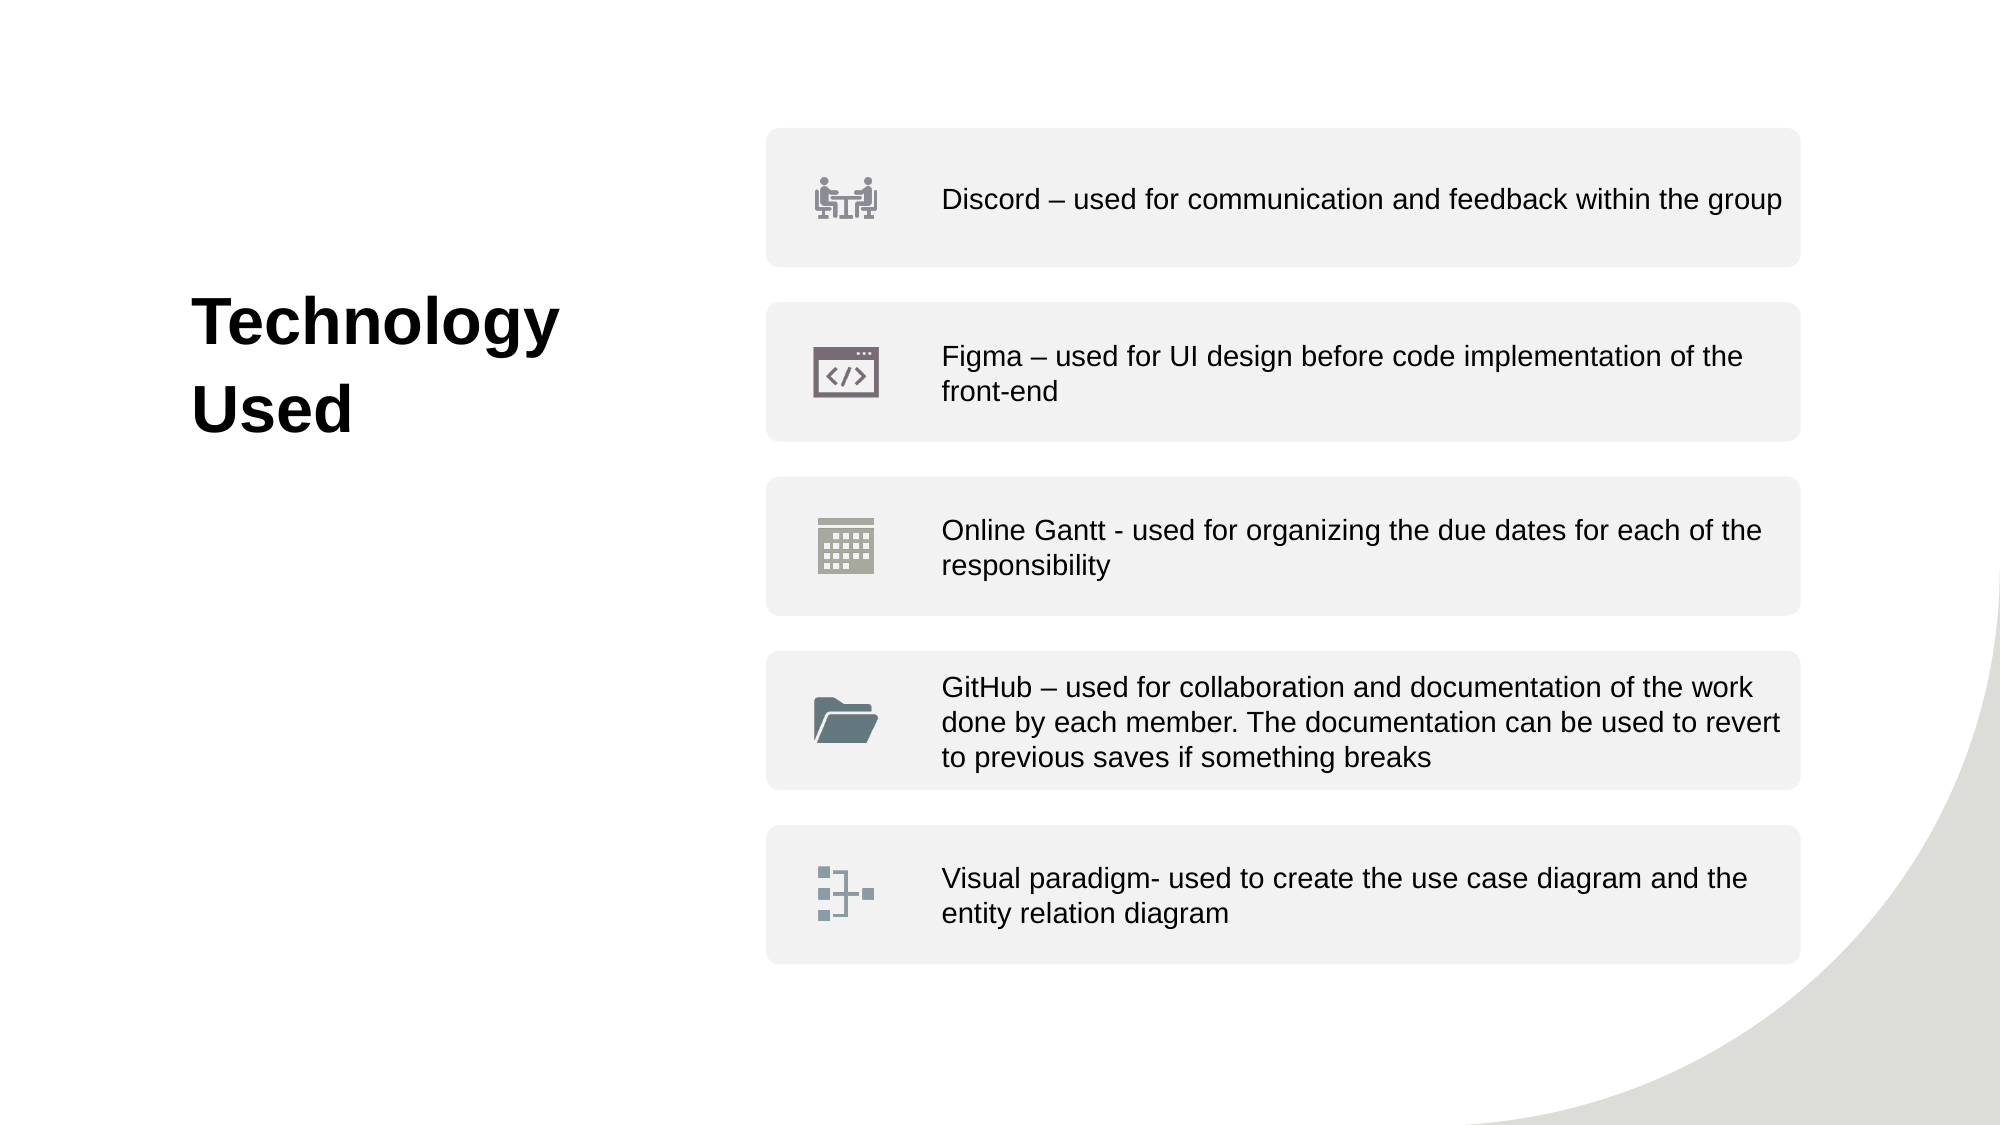

Discord – used for communication and feedback within the group
Figma – used for UI design before code implementation of the front-end
Online Gantt - used for organizing the due dates for each of the responsibility
GitHub – used for collaboration and documentation of the work done by each member. The documentation can be used to revert to previous saves if something breaks
Visual paradigm- used to create the use case diagram and the entity relation diagram
# Technology Used